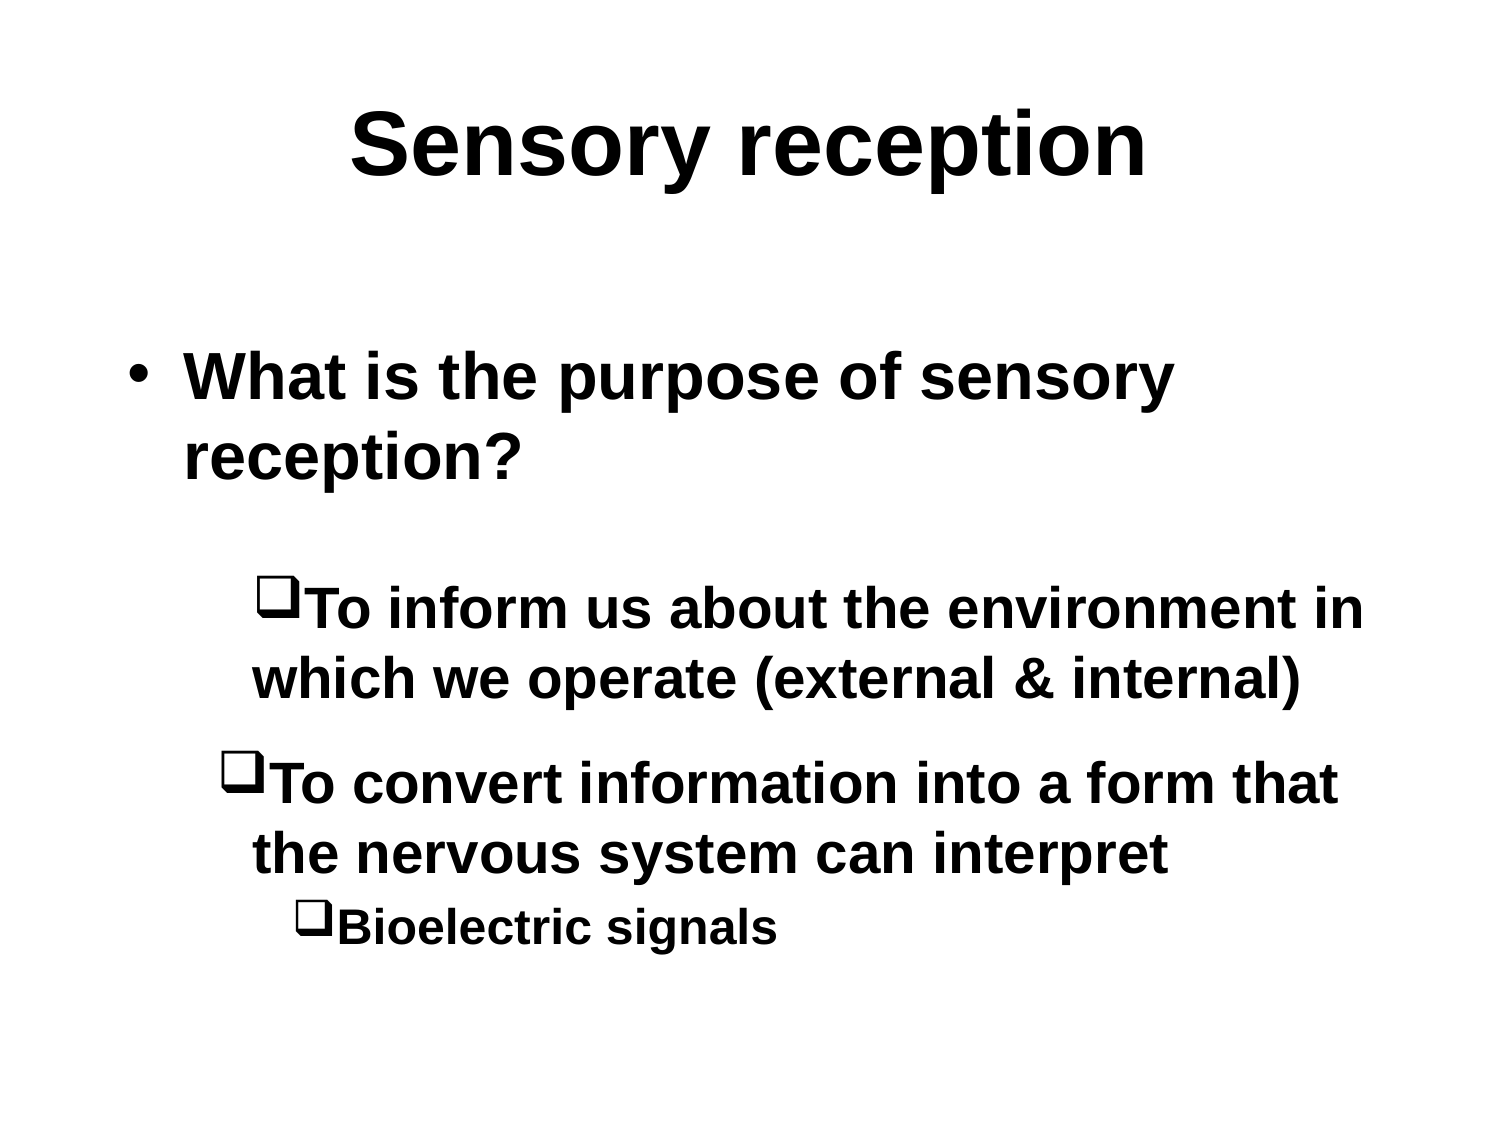

# Sensory reception
What is the purpose of sensory reception?

To inform us about the environment in which we operate (external & internal)
To convert information into a form that the nervous system can interpret
Bioelectric signals